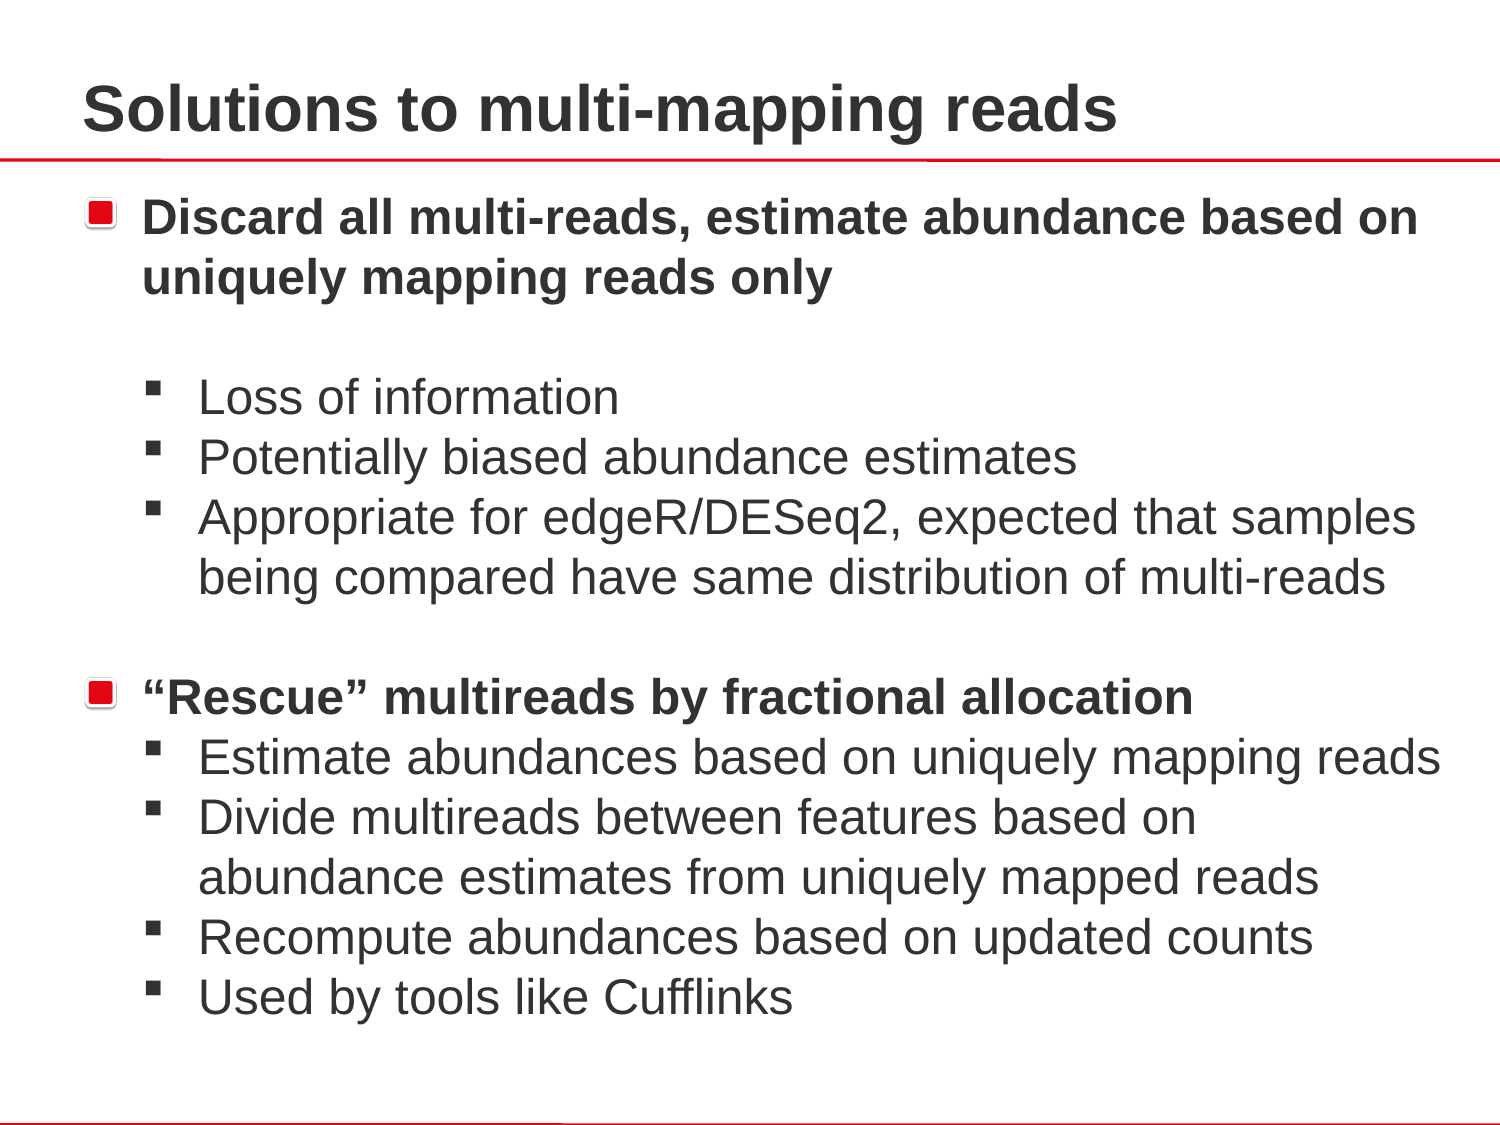

Solutions to multi-mapping reads
Discard all multi-reads, estimate abundance based on uniquely mapping reads only

Loss of information
Potentially biased abundance estimates
Appropriate for edgeR/DESeq2, expected that samples being compared have same distribution of multi-reads

“Rescue” multireads by fractional allocation
Estimate abundances based on uniquely mapping reads
Divide multireads between features based on abundance estimates from uniquely mapped reads
Recompute abundances based on updated counts
Used by tools like Cufflinks